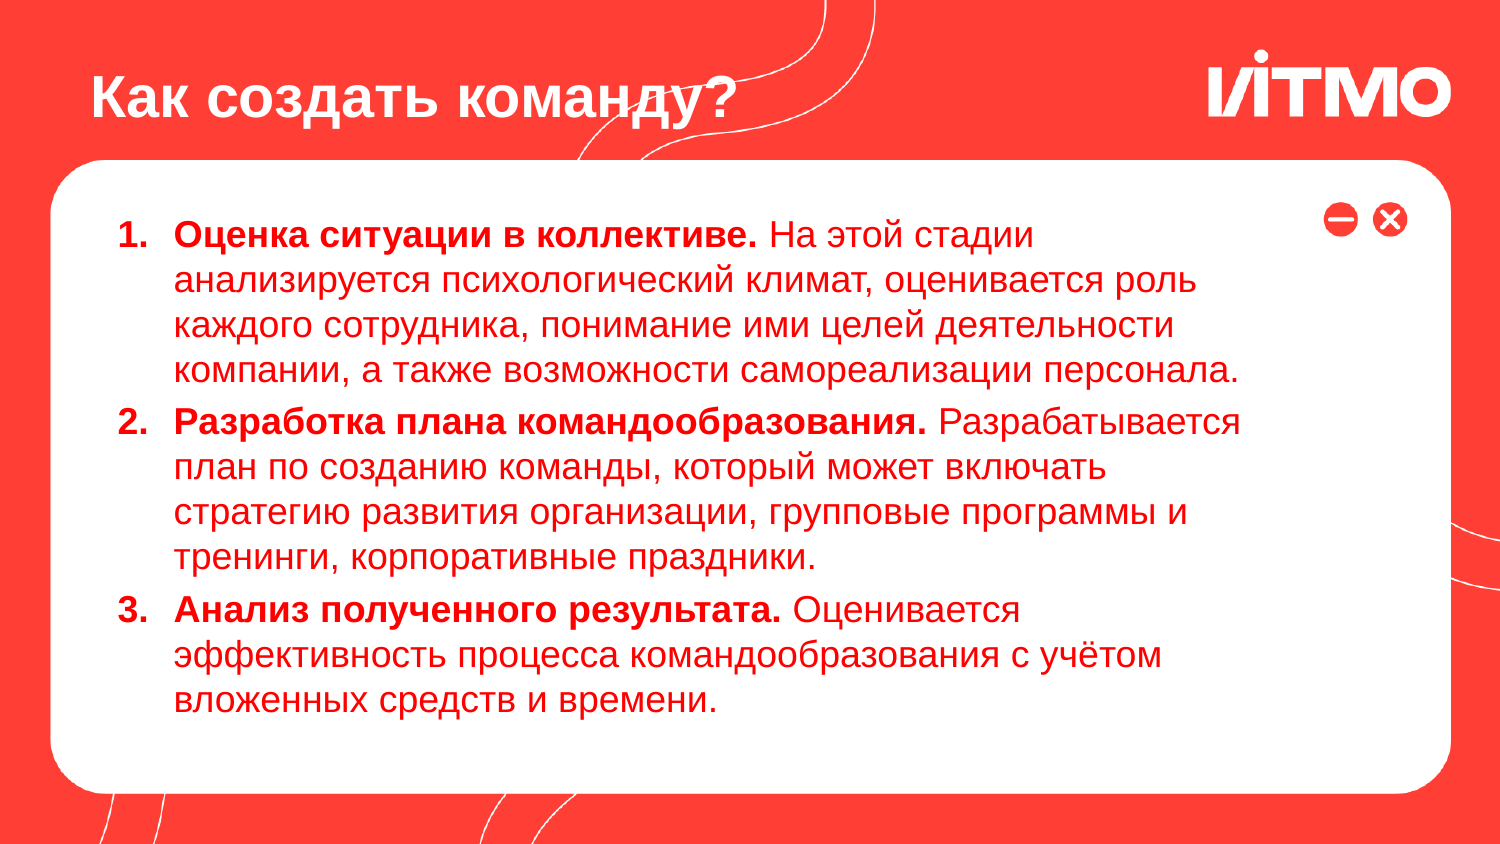

# Как создать команду?
Оценка ситуации в коллективе. На этой стадии анализируется психологический климат, оценивается роль каждого сотрудника, понимание ими целей деятельности компании, а также возможности самореализации персонала.
Разработка плана командообразования. Разрабатывается план по созданию команды, который может включать стратегию развития организации, групповые программы и тренинги, корпоративные праздники.
Анализ полученного результата. Оценивается эффективность процесса командообразования с учётом вложенных средств и времени.